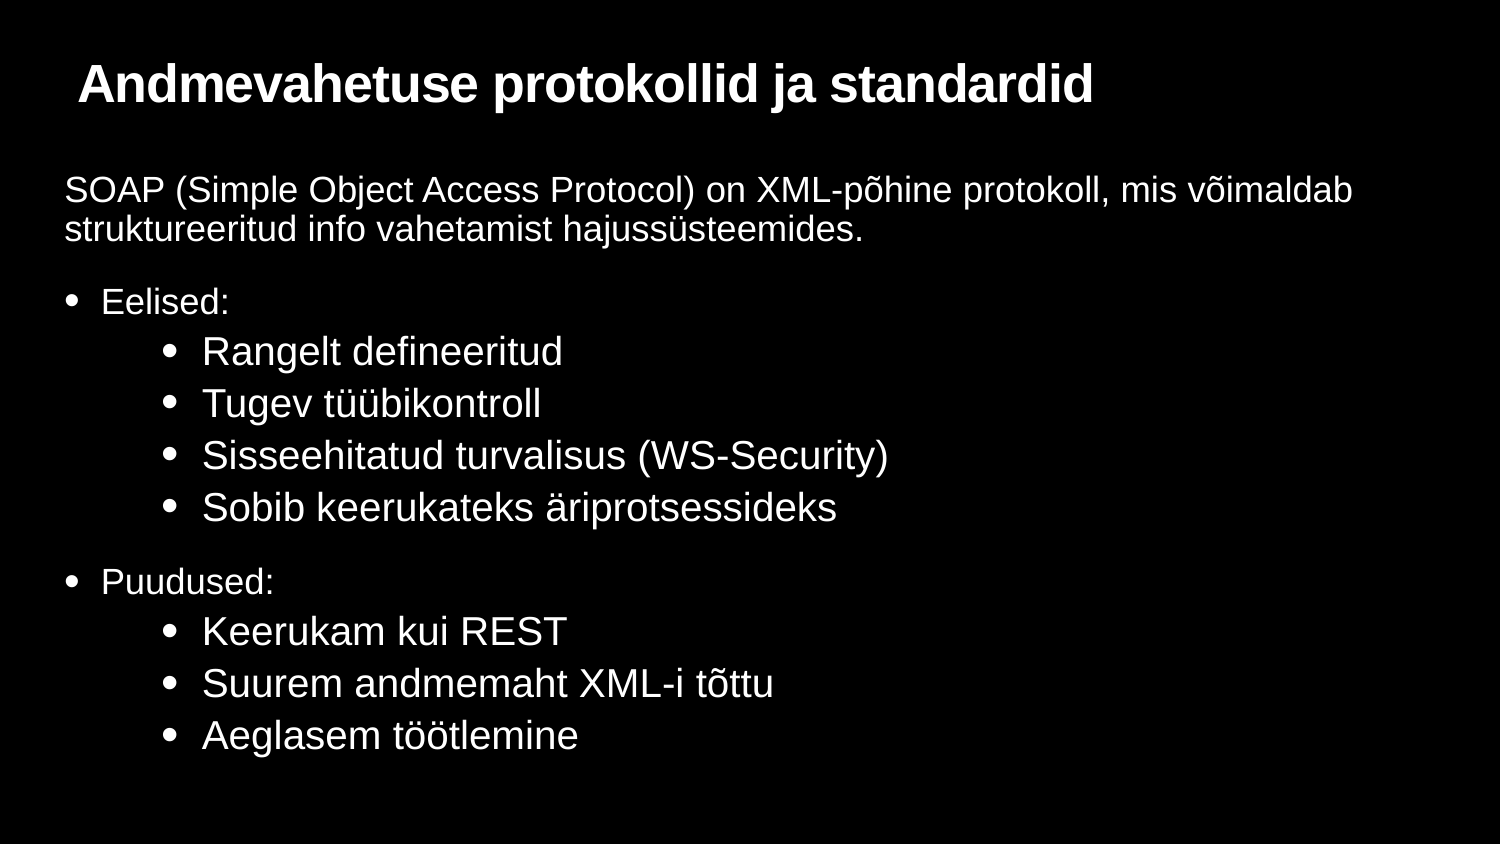

# Andmevahetuse protokollid ja standardid
SOAP (Simple Object Access Protocol) on XML-põhine protokoll, mis võimaldab struktureeritud info vahetamist hajussüsteemides.
Eelised:
Rangelt defineeritud
Tugev tüübikontroll
Sisseehitatud turvalisus (WS-Security)
Sobib keerukateks äriprotsessideks
Puudused:
Keerukam kui REST
Suurem andmemaht XML-i tõttu
Aeglasem töötlemine